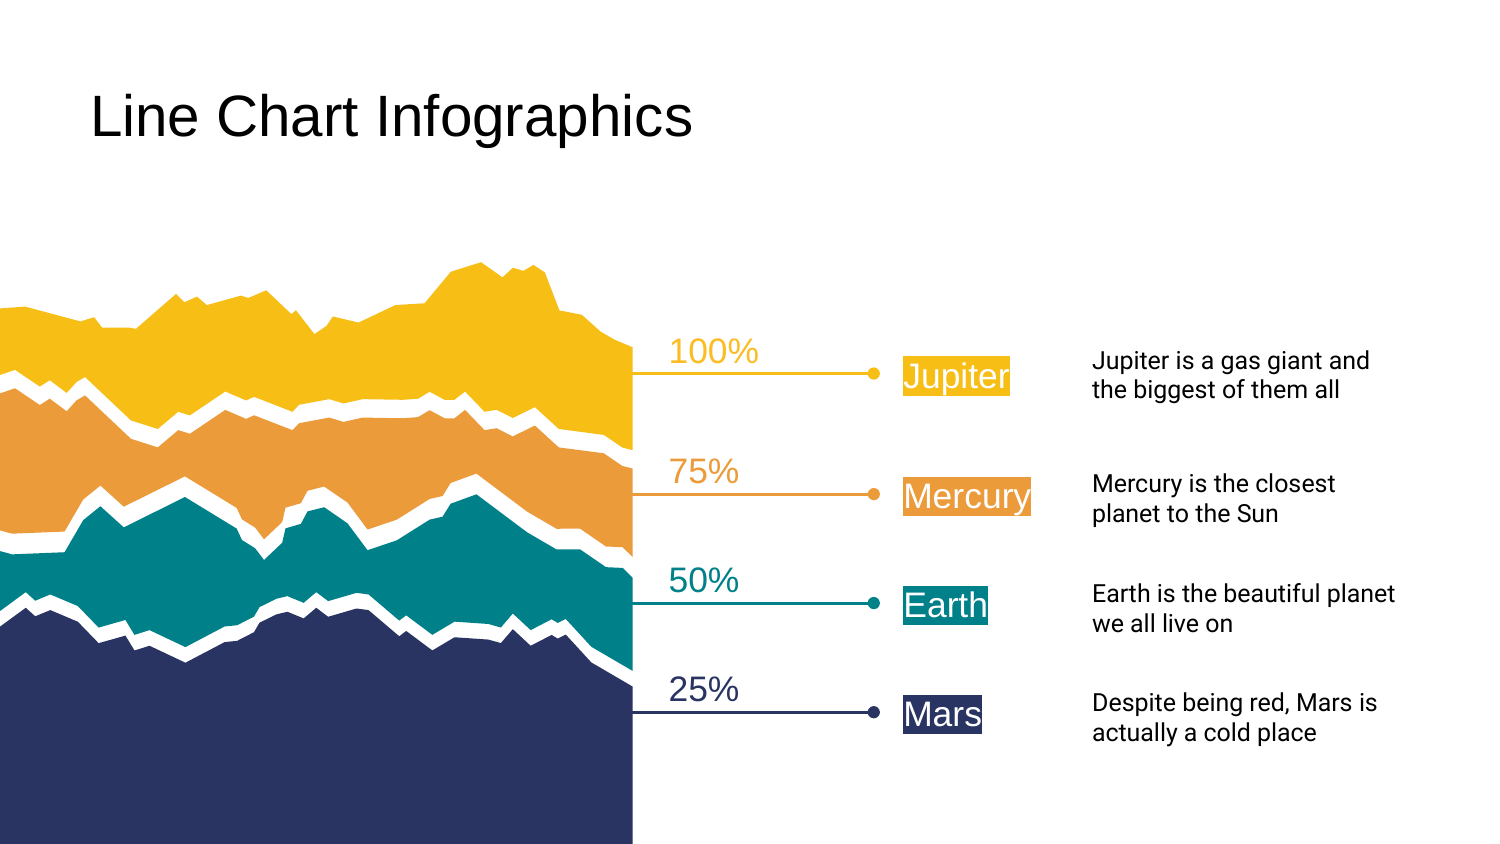

# Line Chart Infographics

100%
Jupiter is a gas giant and the biggest of them all
Jupiter

75%
Mercury is the closest planet to the Sun
Mercury

50%
Earth is the beautiful planet we all live on
Earth

25%
Despite being red, Mars is actually a cold place
Mars